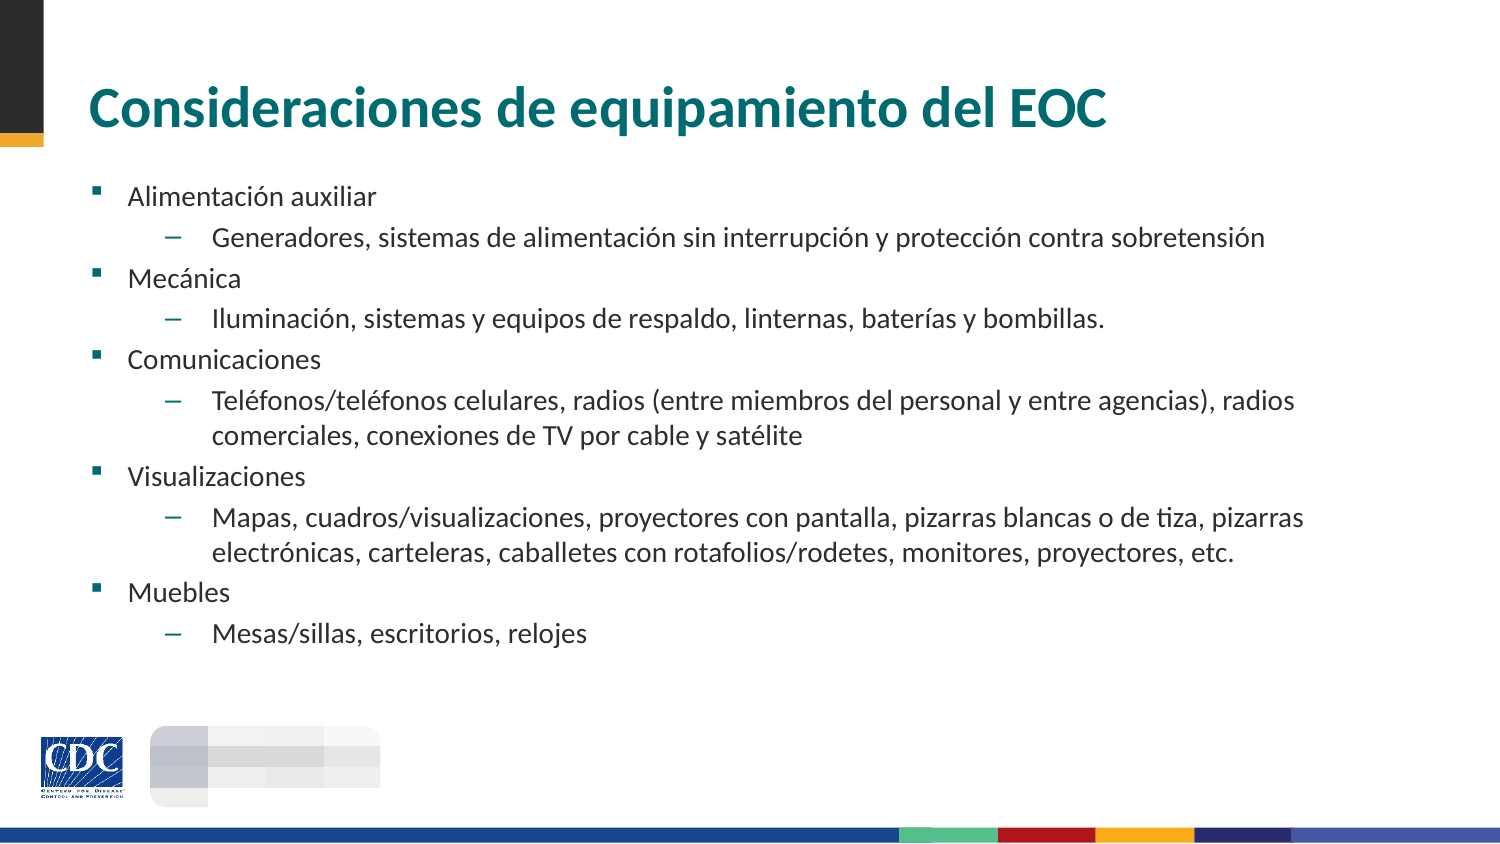

# Consideraciones de equipamiento del EOC
Alimentación auxiliar
Generadores, sistemas de alimentación sin interrupción y protección contra sobretensión
Mecánica
Iluminación, sistemas y equipos de respaldo, linternas, baterías y bombillas.
Comunicaciones
Teléfonos/teléfonos celulares, radios (entre miembros del personal y entre agencias), radios comerciales, conexiones de TV por cable y satélite
Visualizaciones
Mapas, cuadros/visualizaciones, proyectores con pantalla, pizarras blancas o de tiza, pizarras electrónicas, carteleras, caballetes con rotafolios/rodetes, monitores, proyectores, etc.
Muebles
Mesas/sillas, escritorios, relojes